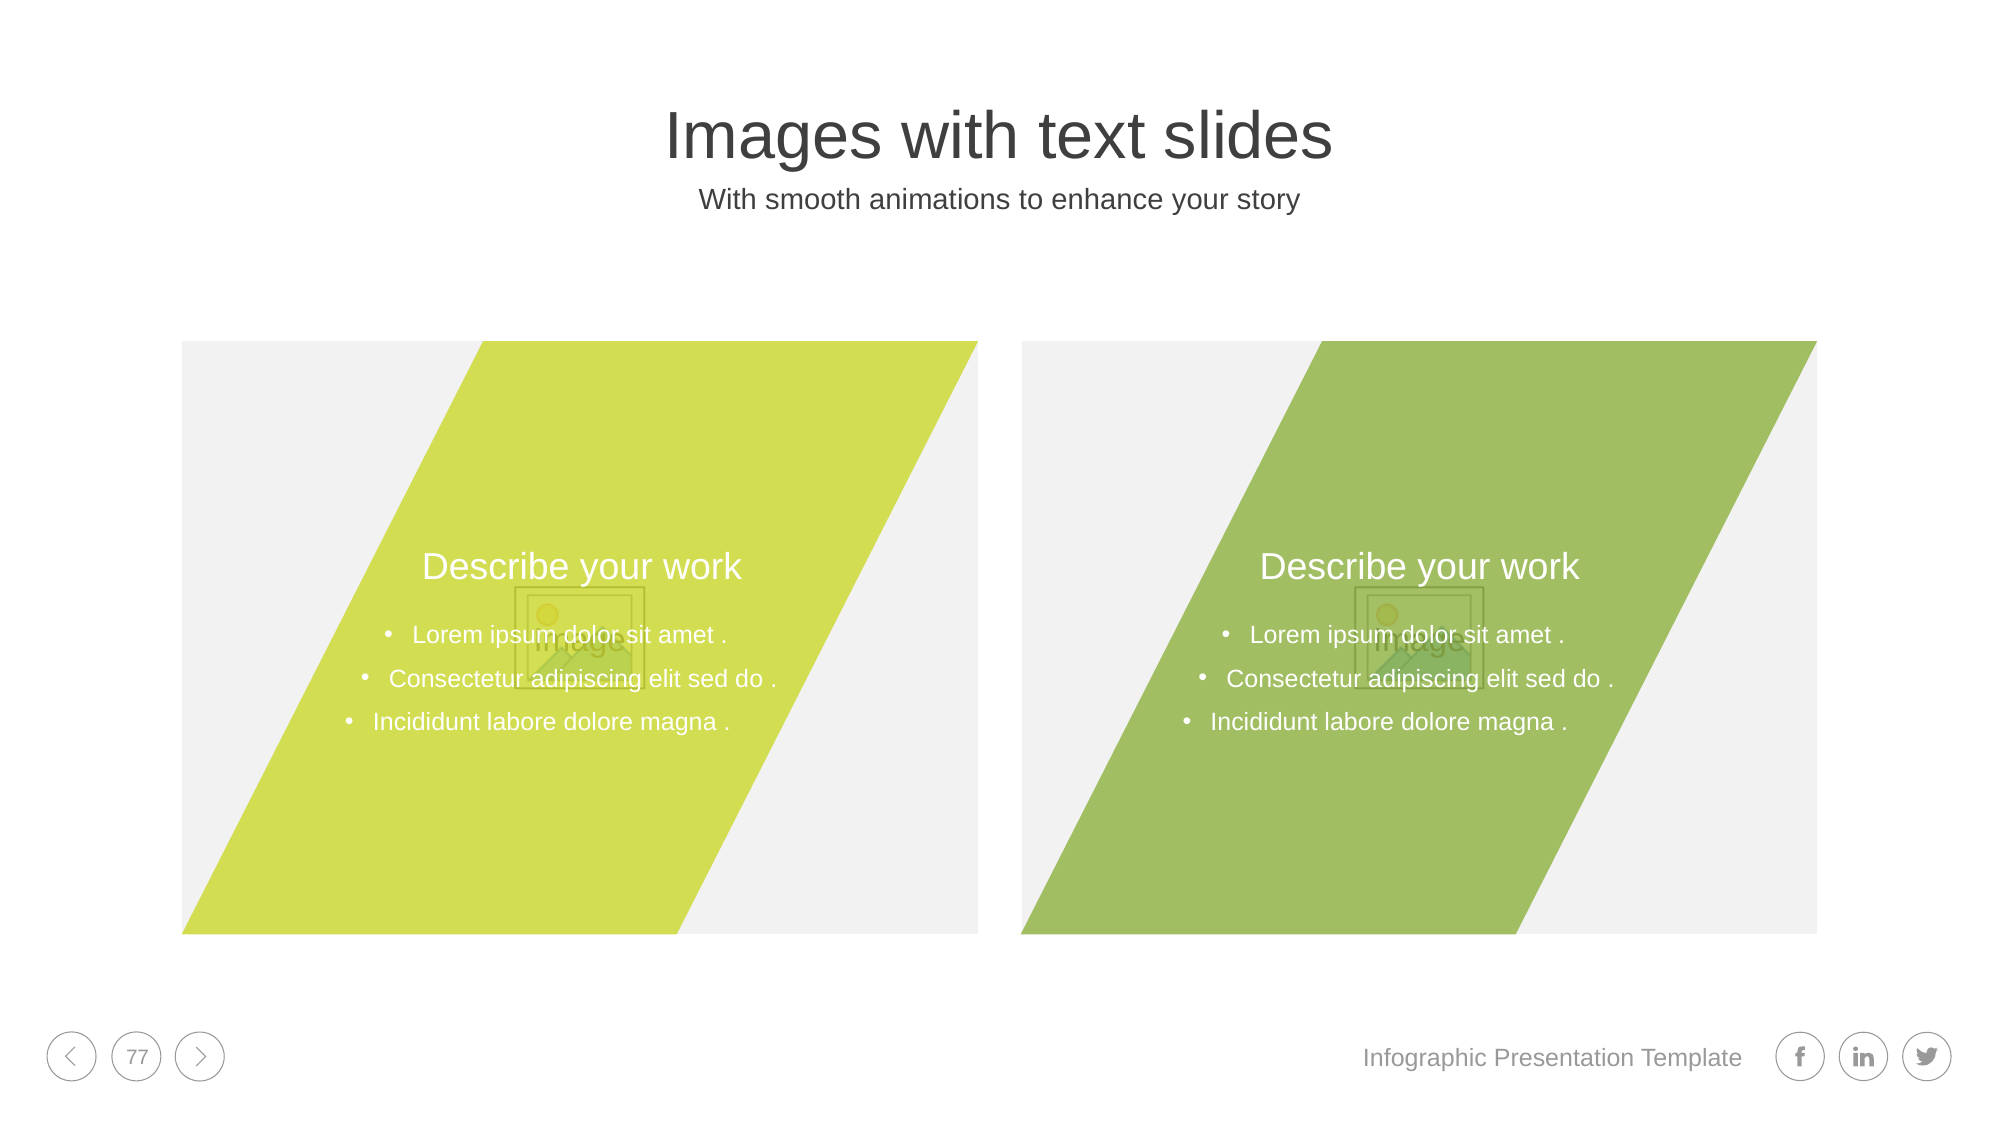

Images with text slides
With smooth animations to enhance your story

Describe your work
Describe your work
Lorem ipsum dolor sit amet .
Lorem ipsum dolor sit amet .
Consectetur adipiscing elit sed do .
Consectetur adipiscing elit sed do .
Incididunt labore dolore magna .
Incididunt labore dolore magna .
77